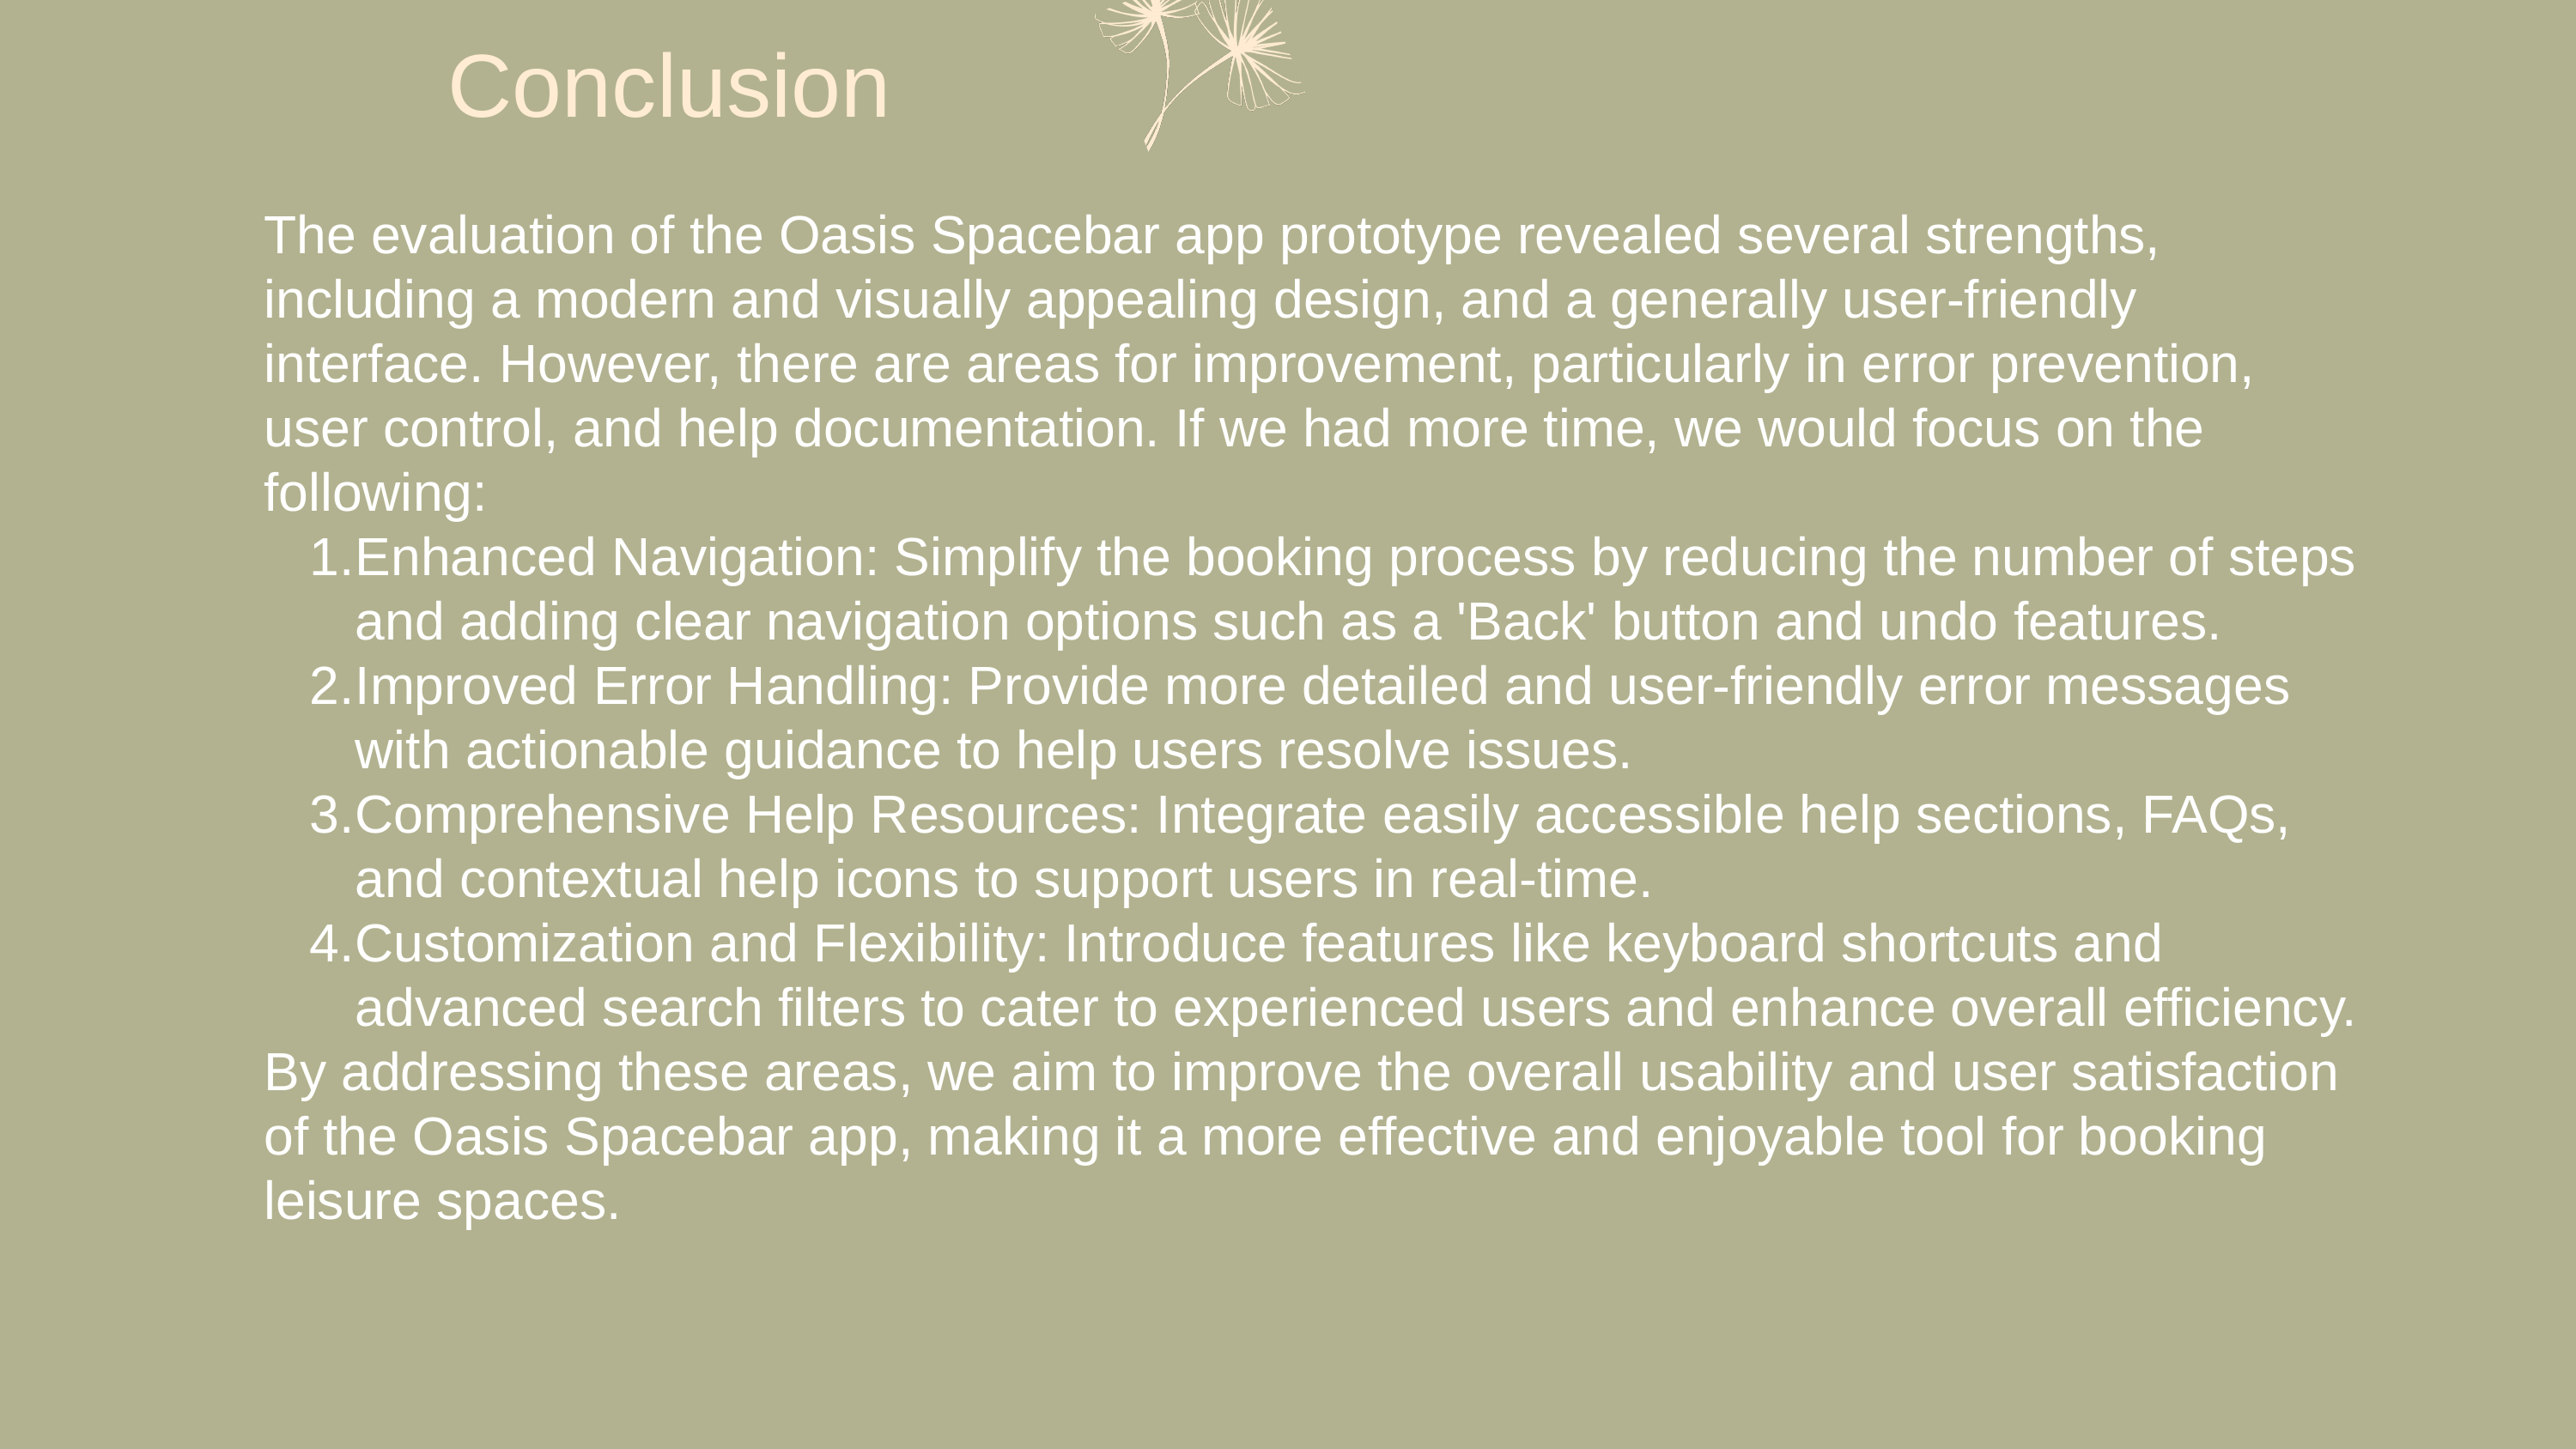

Conclusion
The evaluation of the Oasis Spacebar app prototype revealed several strengths, including a modern and visually appealing design, and a generally user-friendly interface. However, there are areas for improvement, particularly in error prevention, user control, and help documentation. If we had more time, we would focus on the following:
Enhanced Navigation: Simplify the booking process by reducing the number of steps and adding clear navigation options such as a 'Back' button and undo features.
Improved Error Handling: Provide more detailed and user-friendly error messages with actionable guidance to help users resolve issues.
Comprehensive Help Resources: Integrate easily accessible help sections, FAQs, and contextual help icons to support users in real-time.
Customization and Flexibility: Introduce features like keyboard shortcuts and advanced search filters to cater to experienced users and enhance overall efficiency.
By addressing these areas, we aim to improve the overall usability and user satisfaction of the Oasis Spacebar app, making it a more effective and enjoyable tool for booking leisure spaces.